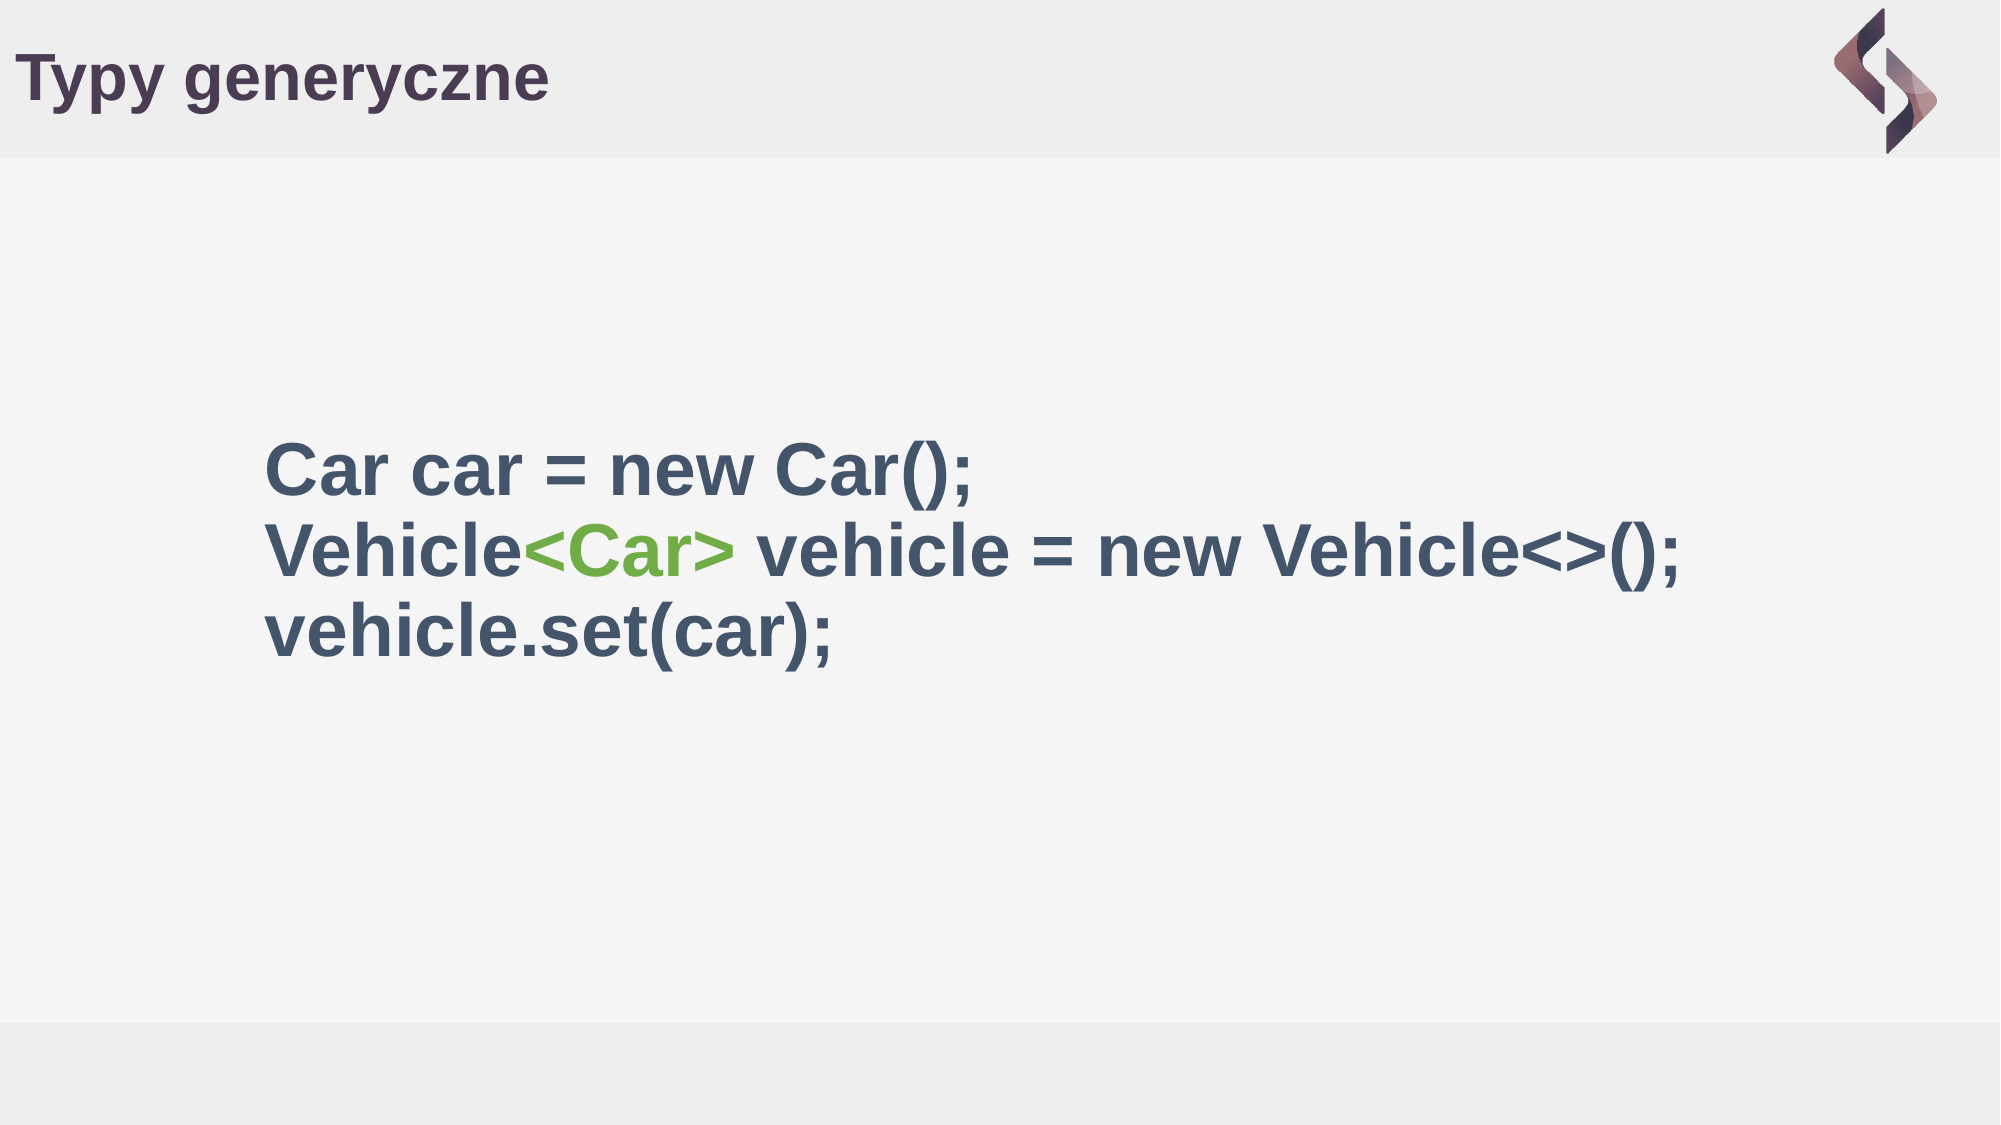

# Typy generyczne
Car car = new Car();
Vehicle<Car> vehicle = new Vehicle<>();
vehicle.set(car);